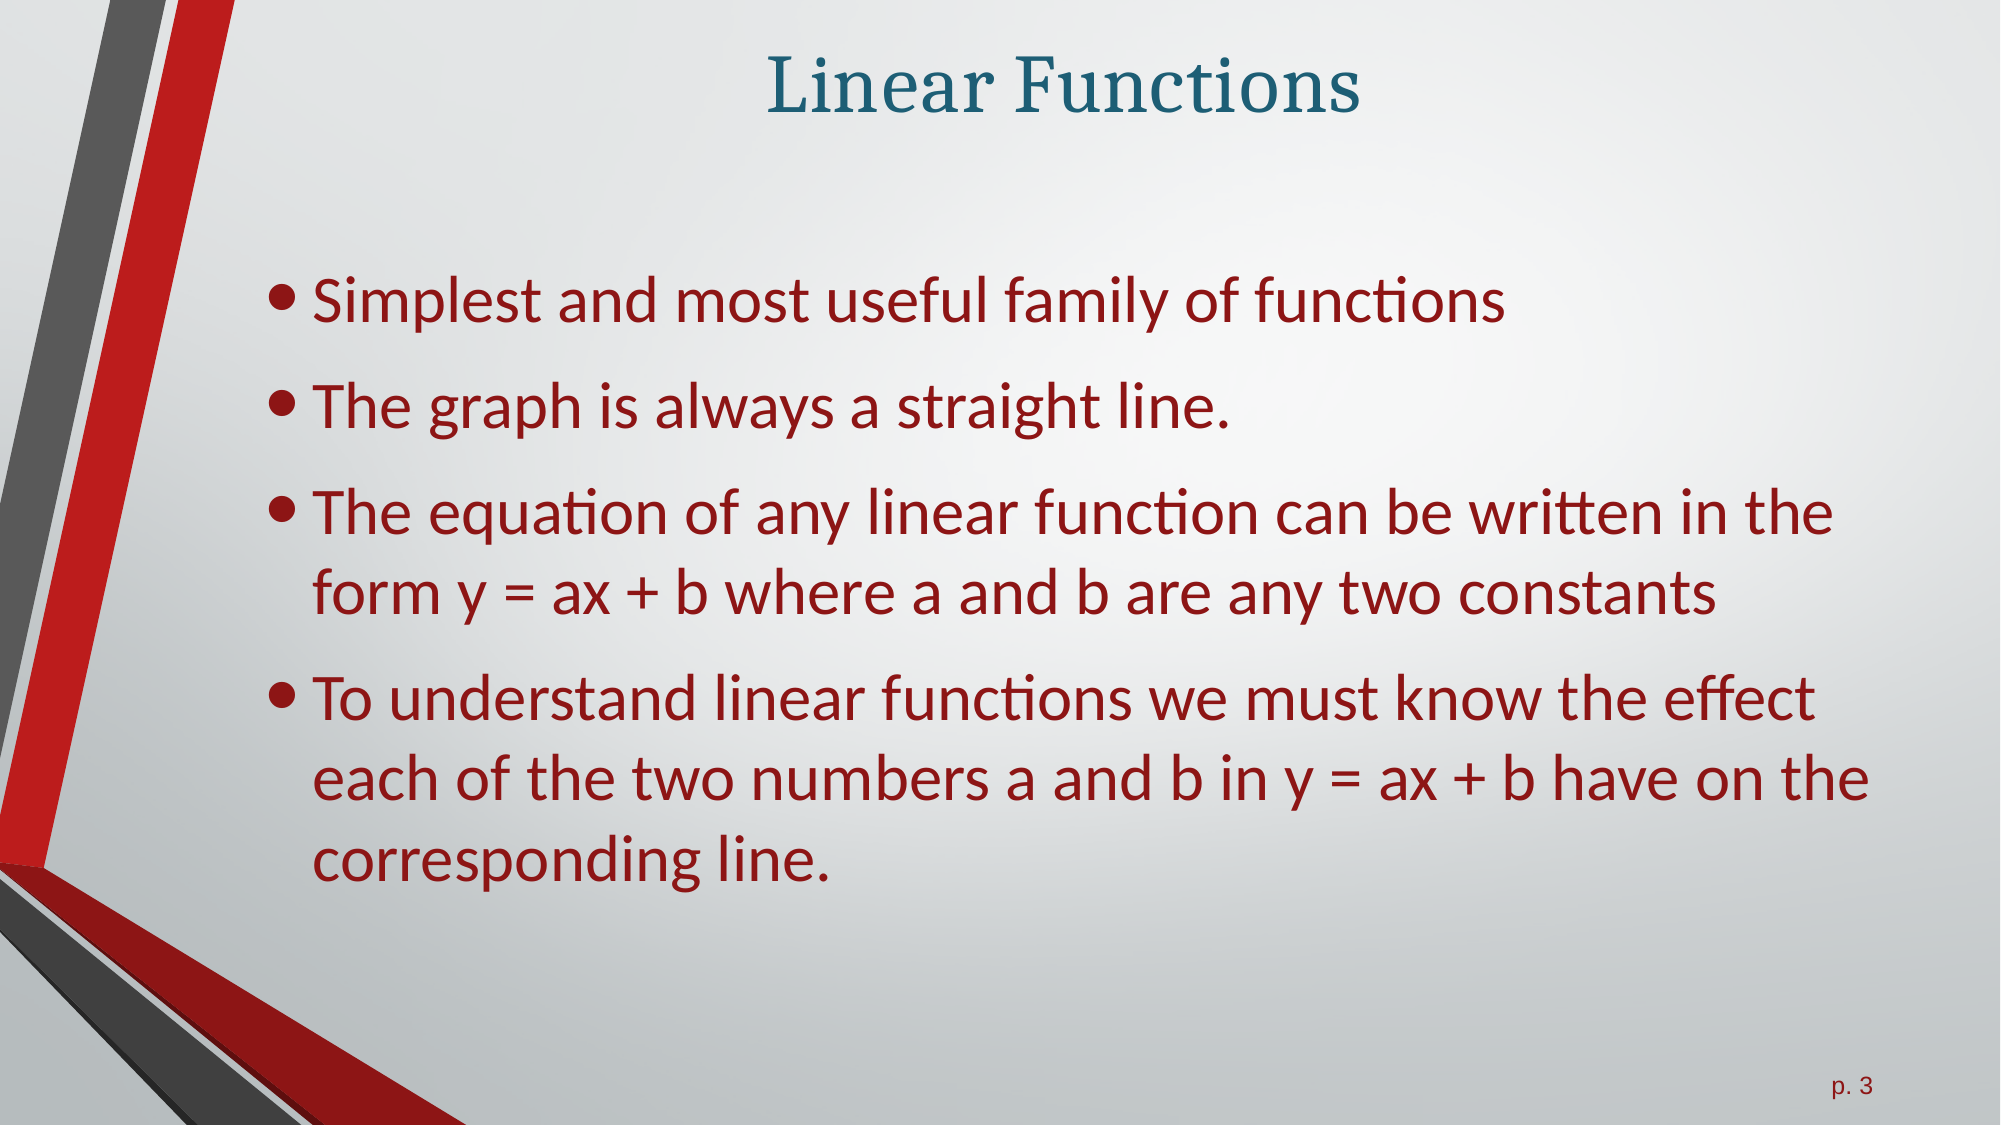

# Linear Functions
Simplest and most useful family of functions
The graph is always a straight line.
The equation of any linear function can be written in the form y = ax + b where a and b are any two constants
To understand linear functions we must know the effect each of the two numbers a and b in y = ax + b have on the corresponding line.